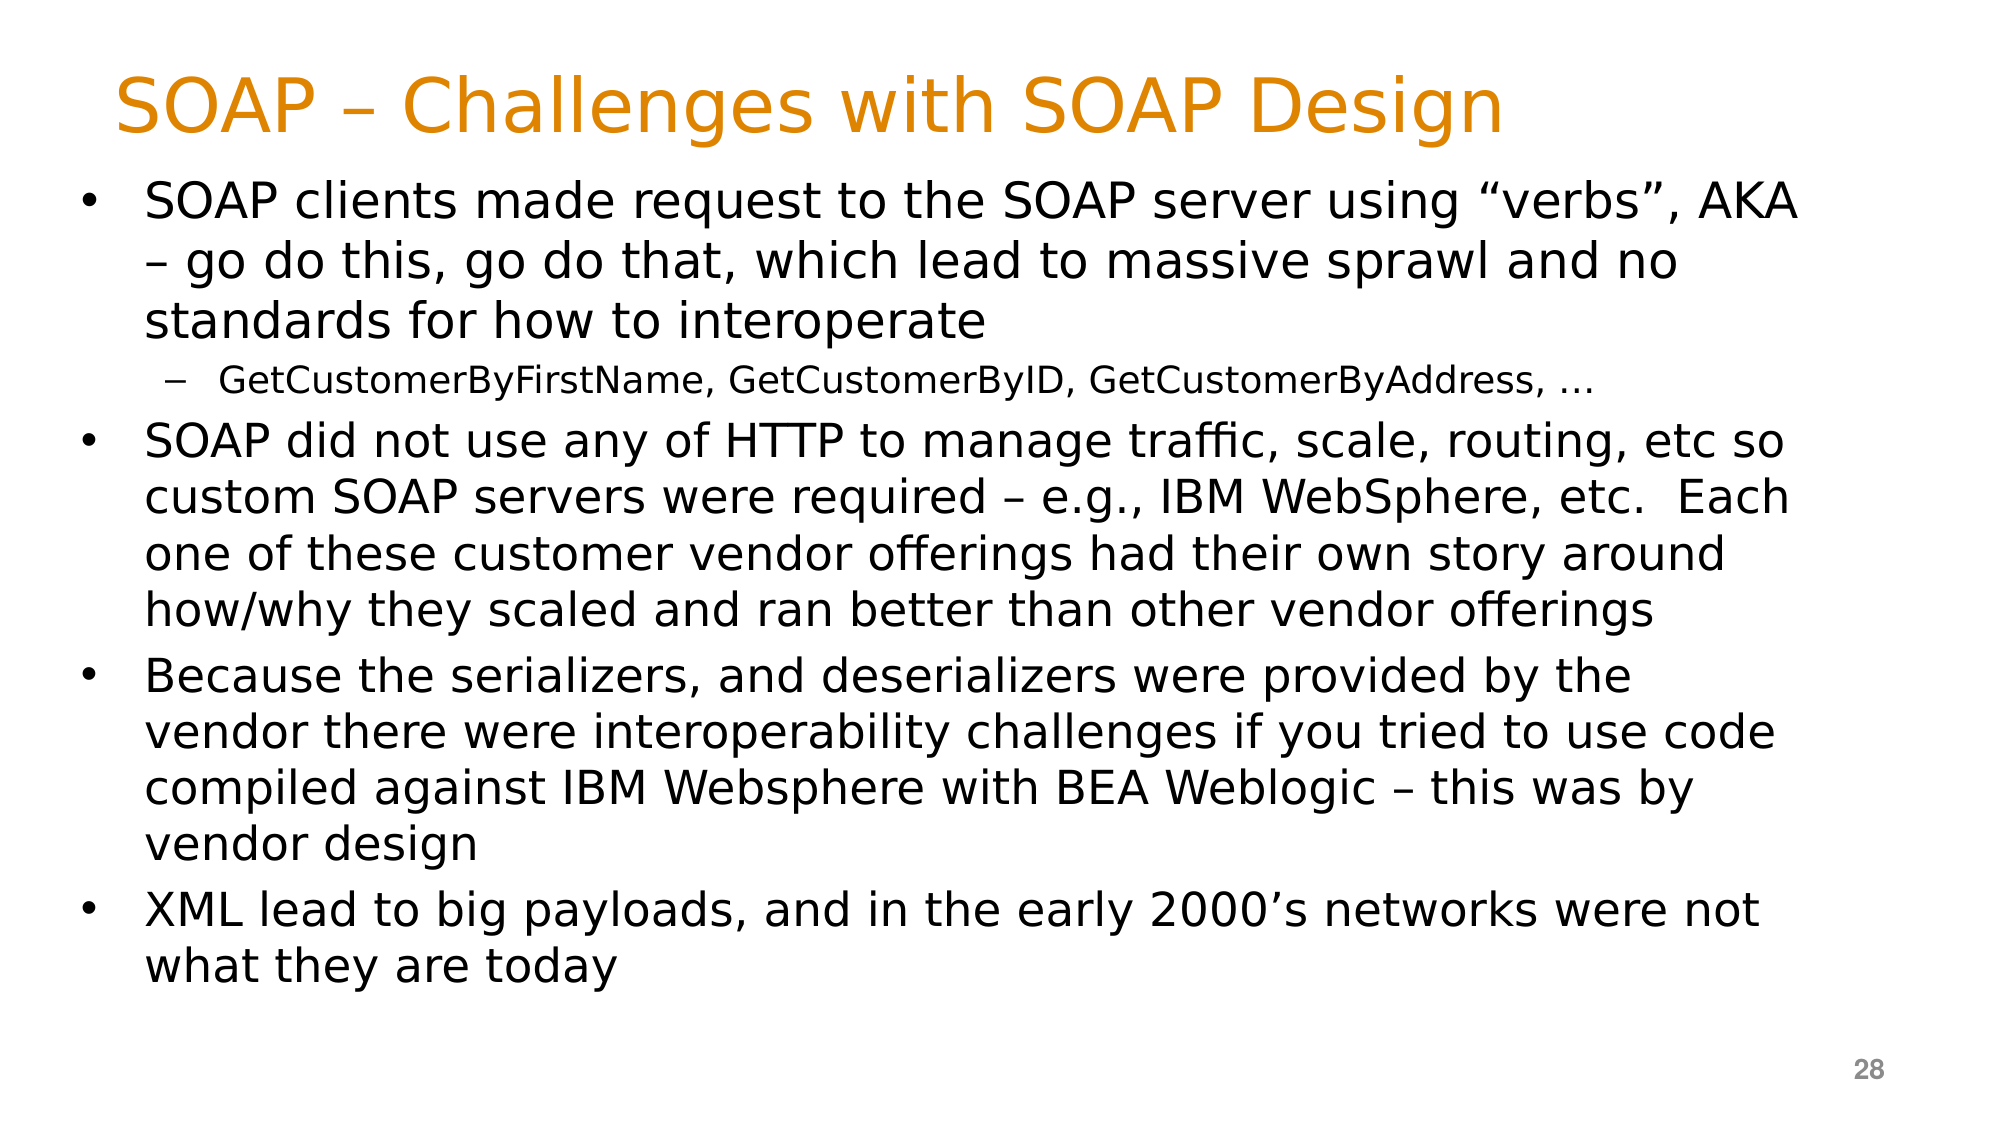

# SOAP – Challenges with SOAP Design
SOAP clients made request to the SOAP server using “verbs”, AKA – go do this, go do that, which lead to massive sprawl and no standards for how to interoperate
GetCustomerByFirstName, GetCustomerByID, GetCustomerByAddress, …
SOAP did not use any of HTTP to manage traffic, scale, routing, etc so custom SOAP servers were required – e.g., IBM WebSphere, etc.  Each one of these customer vendor offerings had their own story around how/why they scaled and ran better than other vendor offerings
Because the serializers, and deserializers were provided by the vendor there were interoperability challenges if you tried to use code compiled against IBM Websphere with BEA Weblogic – this was by vendor design
XML lead to big payloads, and in the early 2000’s networks were not what they are today

28